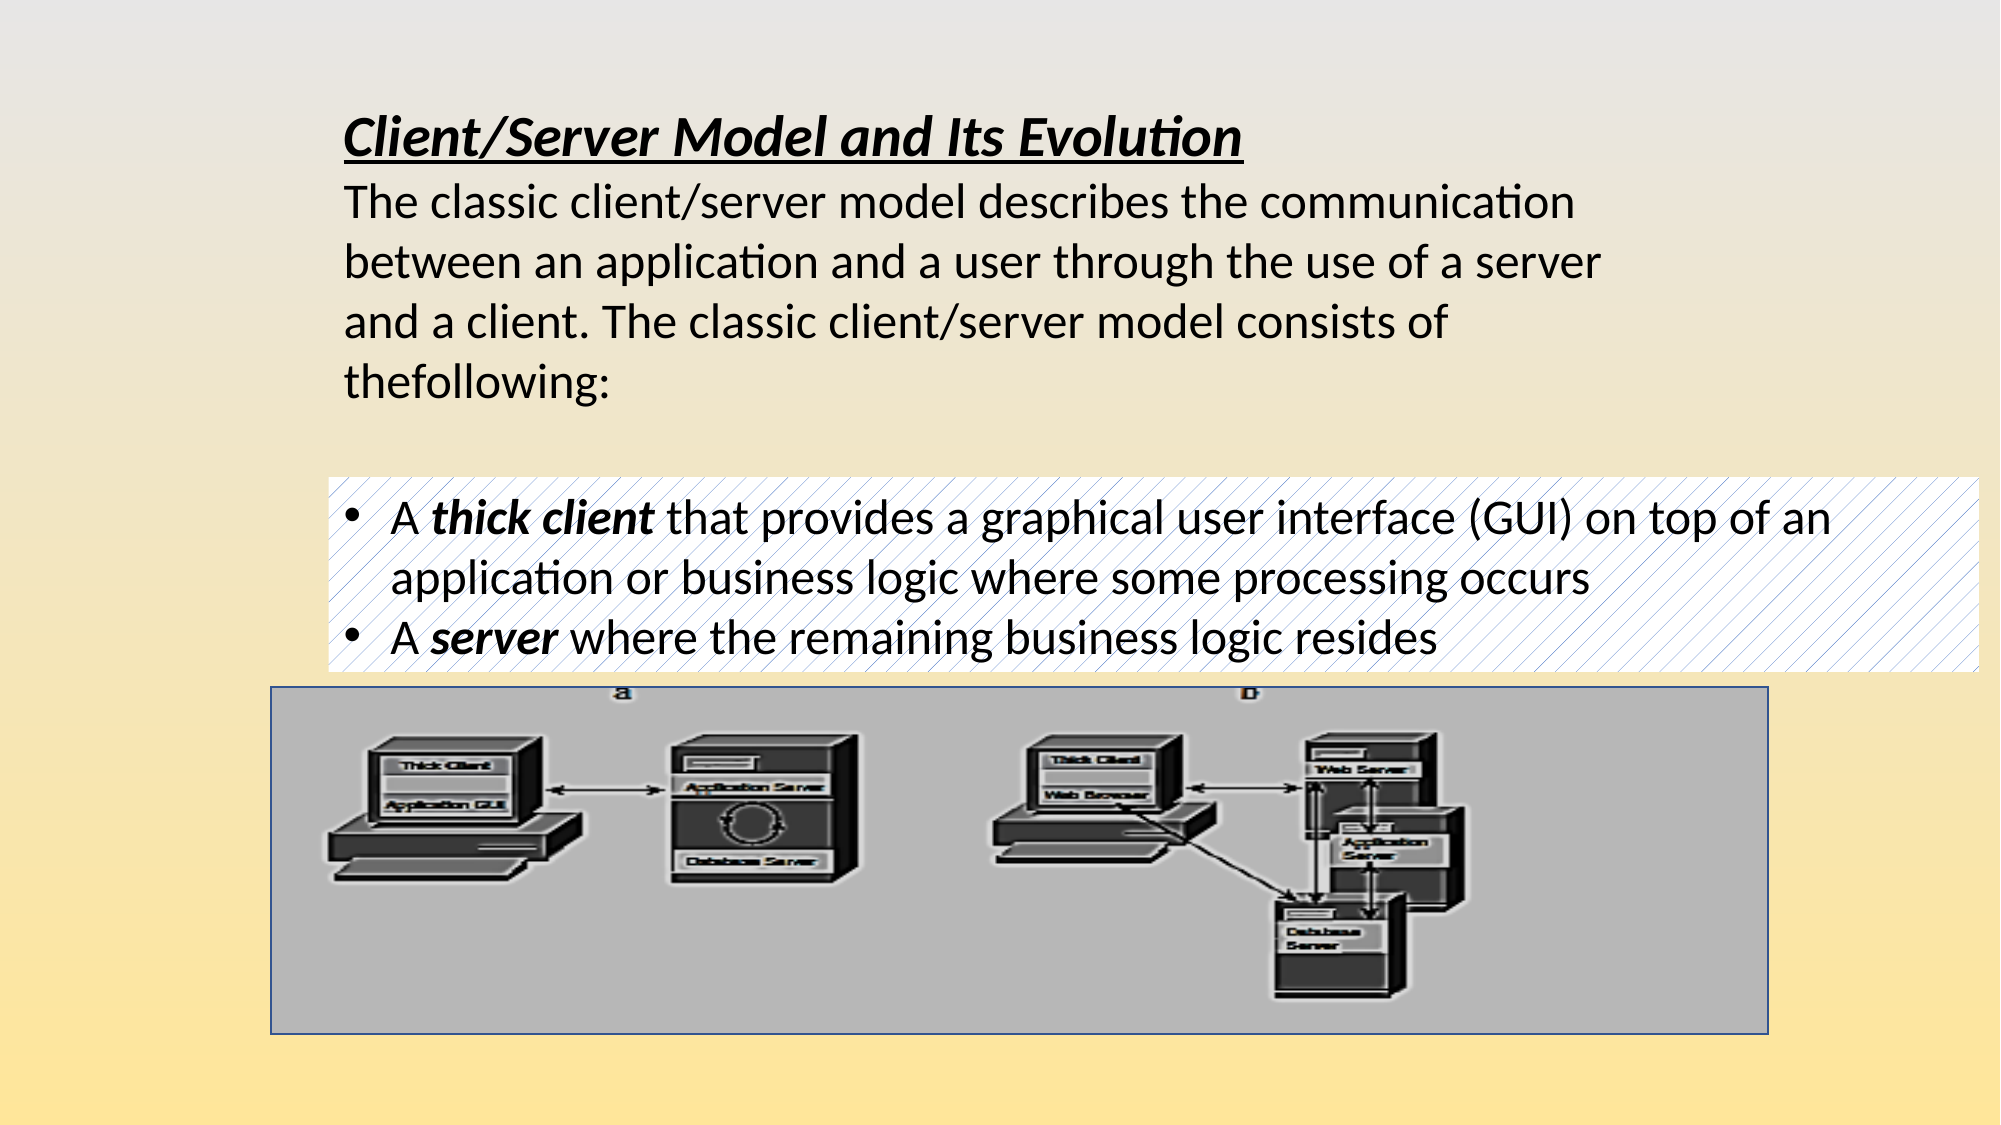

Client/Server Model and Its Evolution
The classic client/server model describes the communication between an application and a user through the use of a server and a client. The classic client/server model consists of thefollowing:

A thick client that provides a graphical user interface (GUI) on top of an application or business logic where some processing occurs
A server where the remaining business logic resides